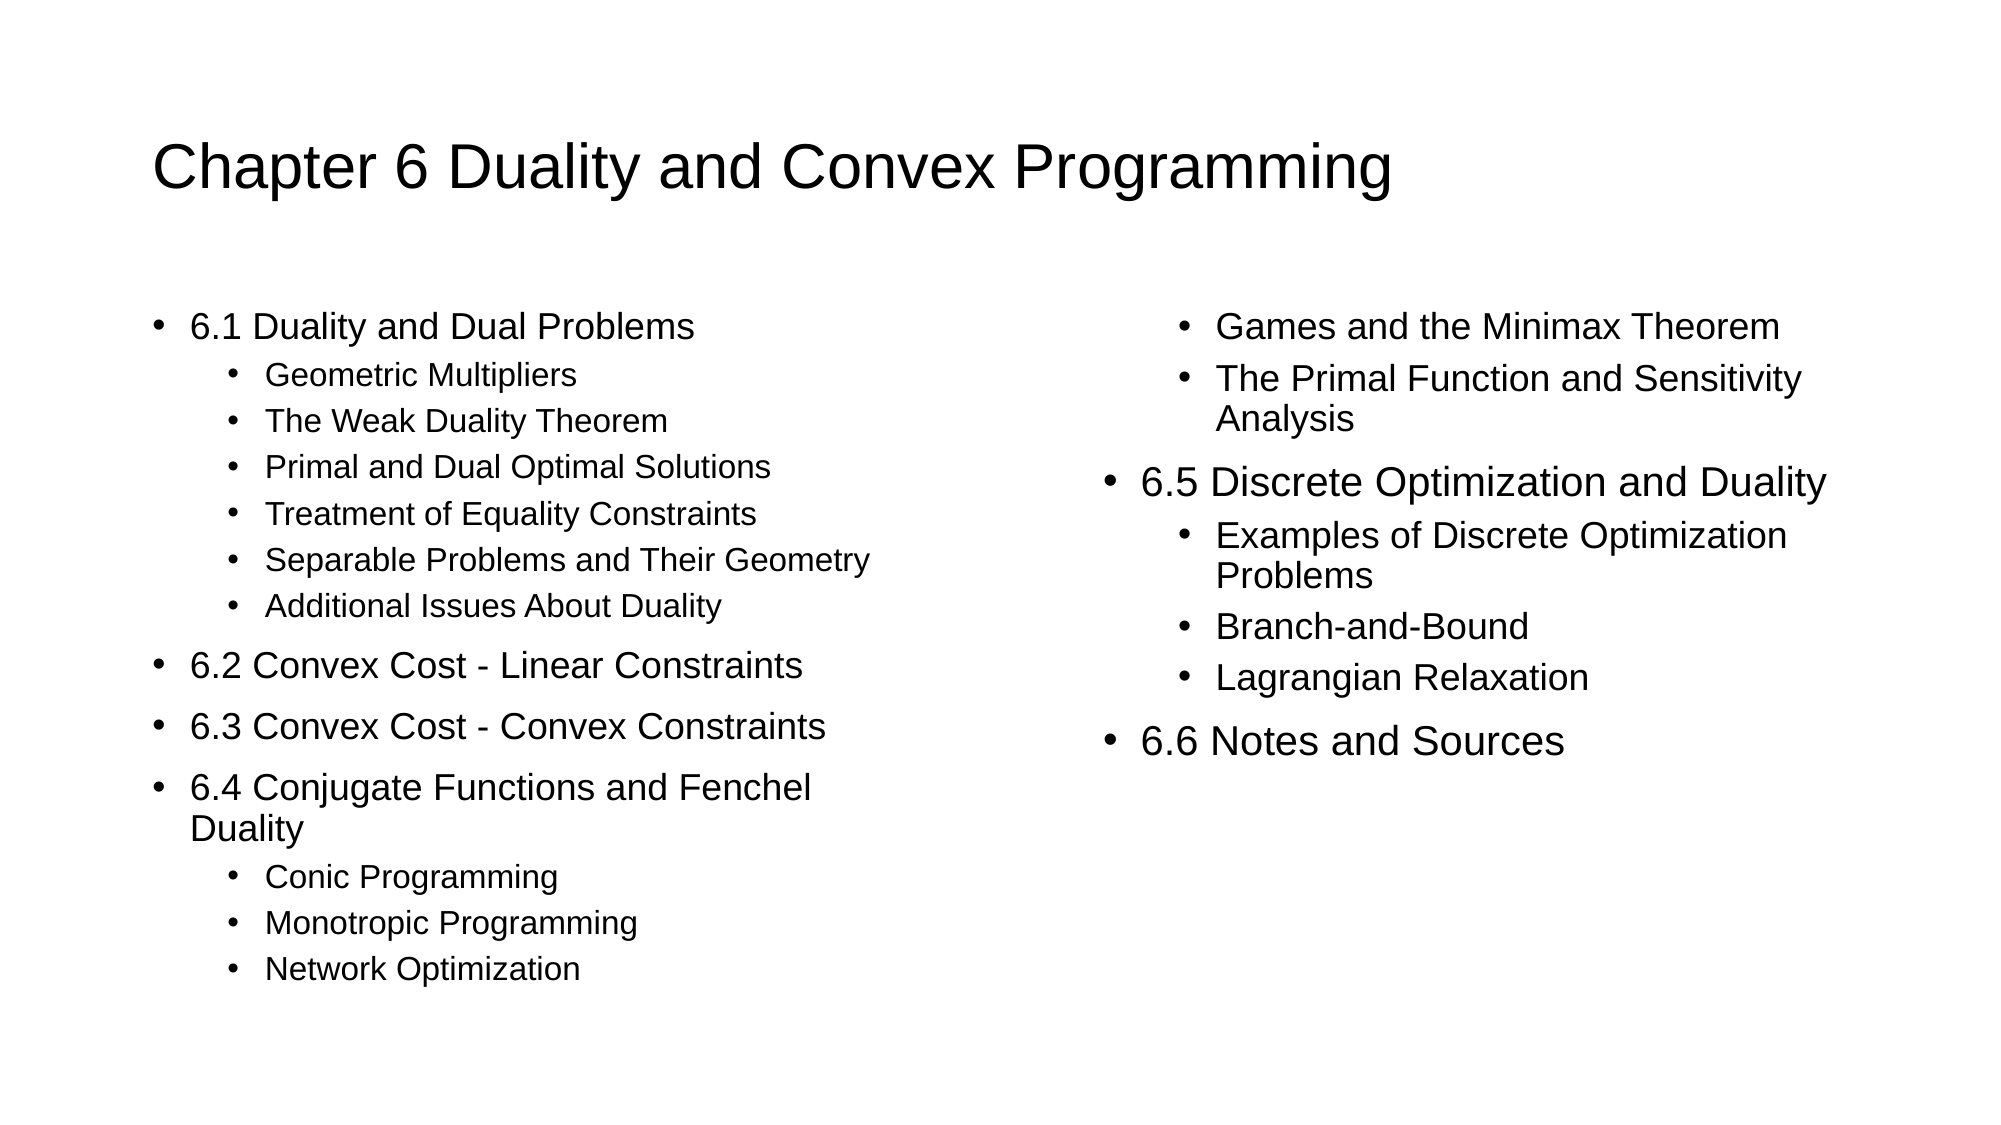

# Chapter 6 Duality and Convex Programming
6.1 Duality and Dual Problems
Geometric Multipliers
The Weak Duality Theorem
Primal and Dual Optimal Solutions
Treatment of Equality Constraints
Separable Problems and Their Geometry
Additional Issues About Duality
6.2 Convex Cost - Linear Constraints
6.3 Convex Cost - Convex Constraints
6.4 Conjugate Functions and Fenchel Duality
Conic Programming
Monotropic Programming
Network Optimization

Games and the Minimax Theorem
The Primal Function and Sensitivity Analysis
6.5 Discrete Optimization and Duality
Examples of Discrete Optimization Problems
Branch-and-Bound
Lagrangian Relaxation
6.6 Notes and Sources